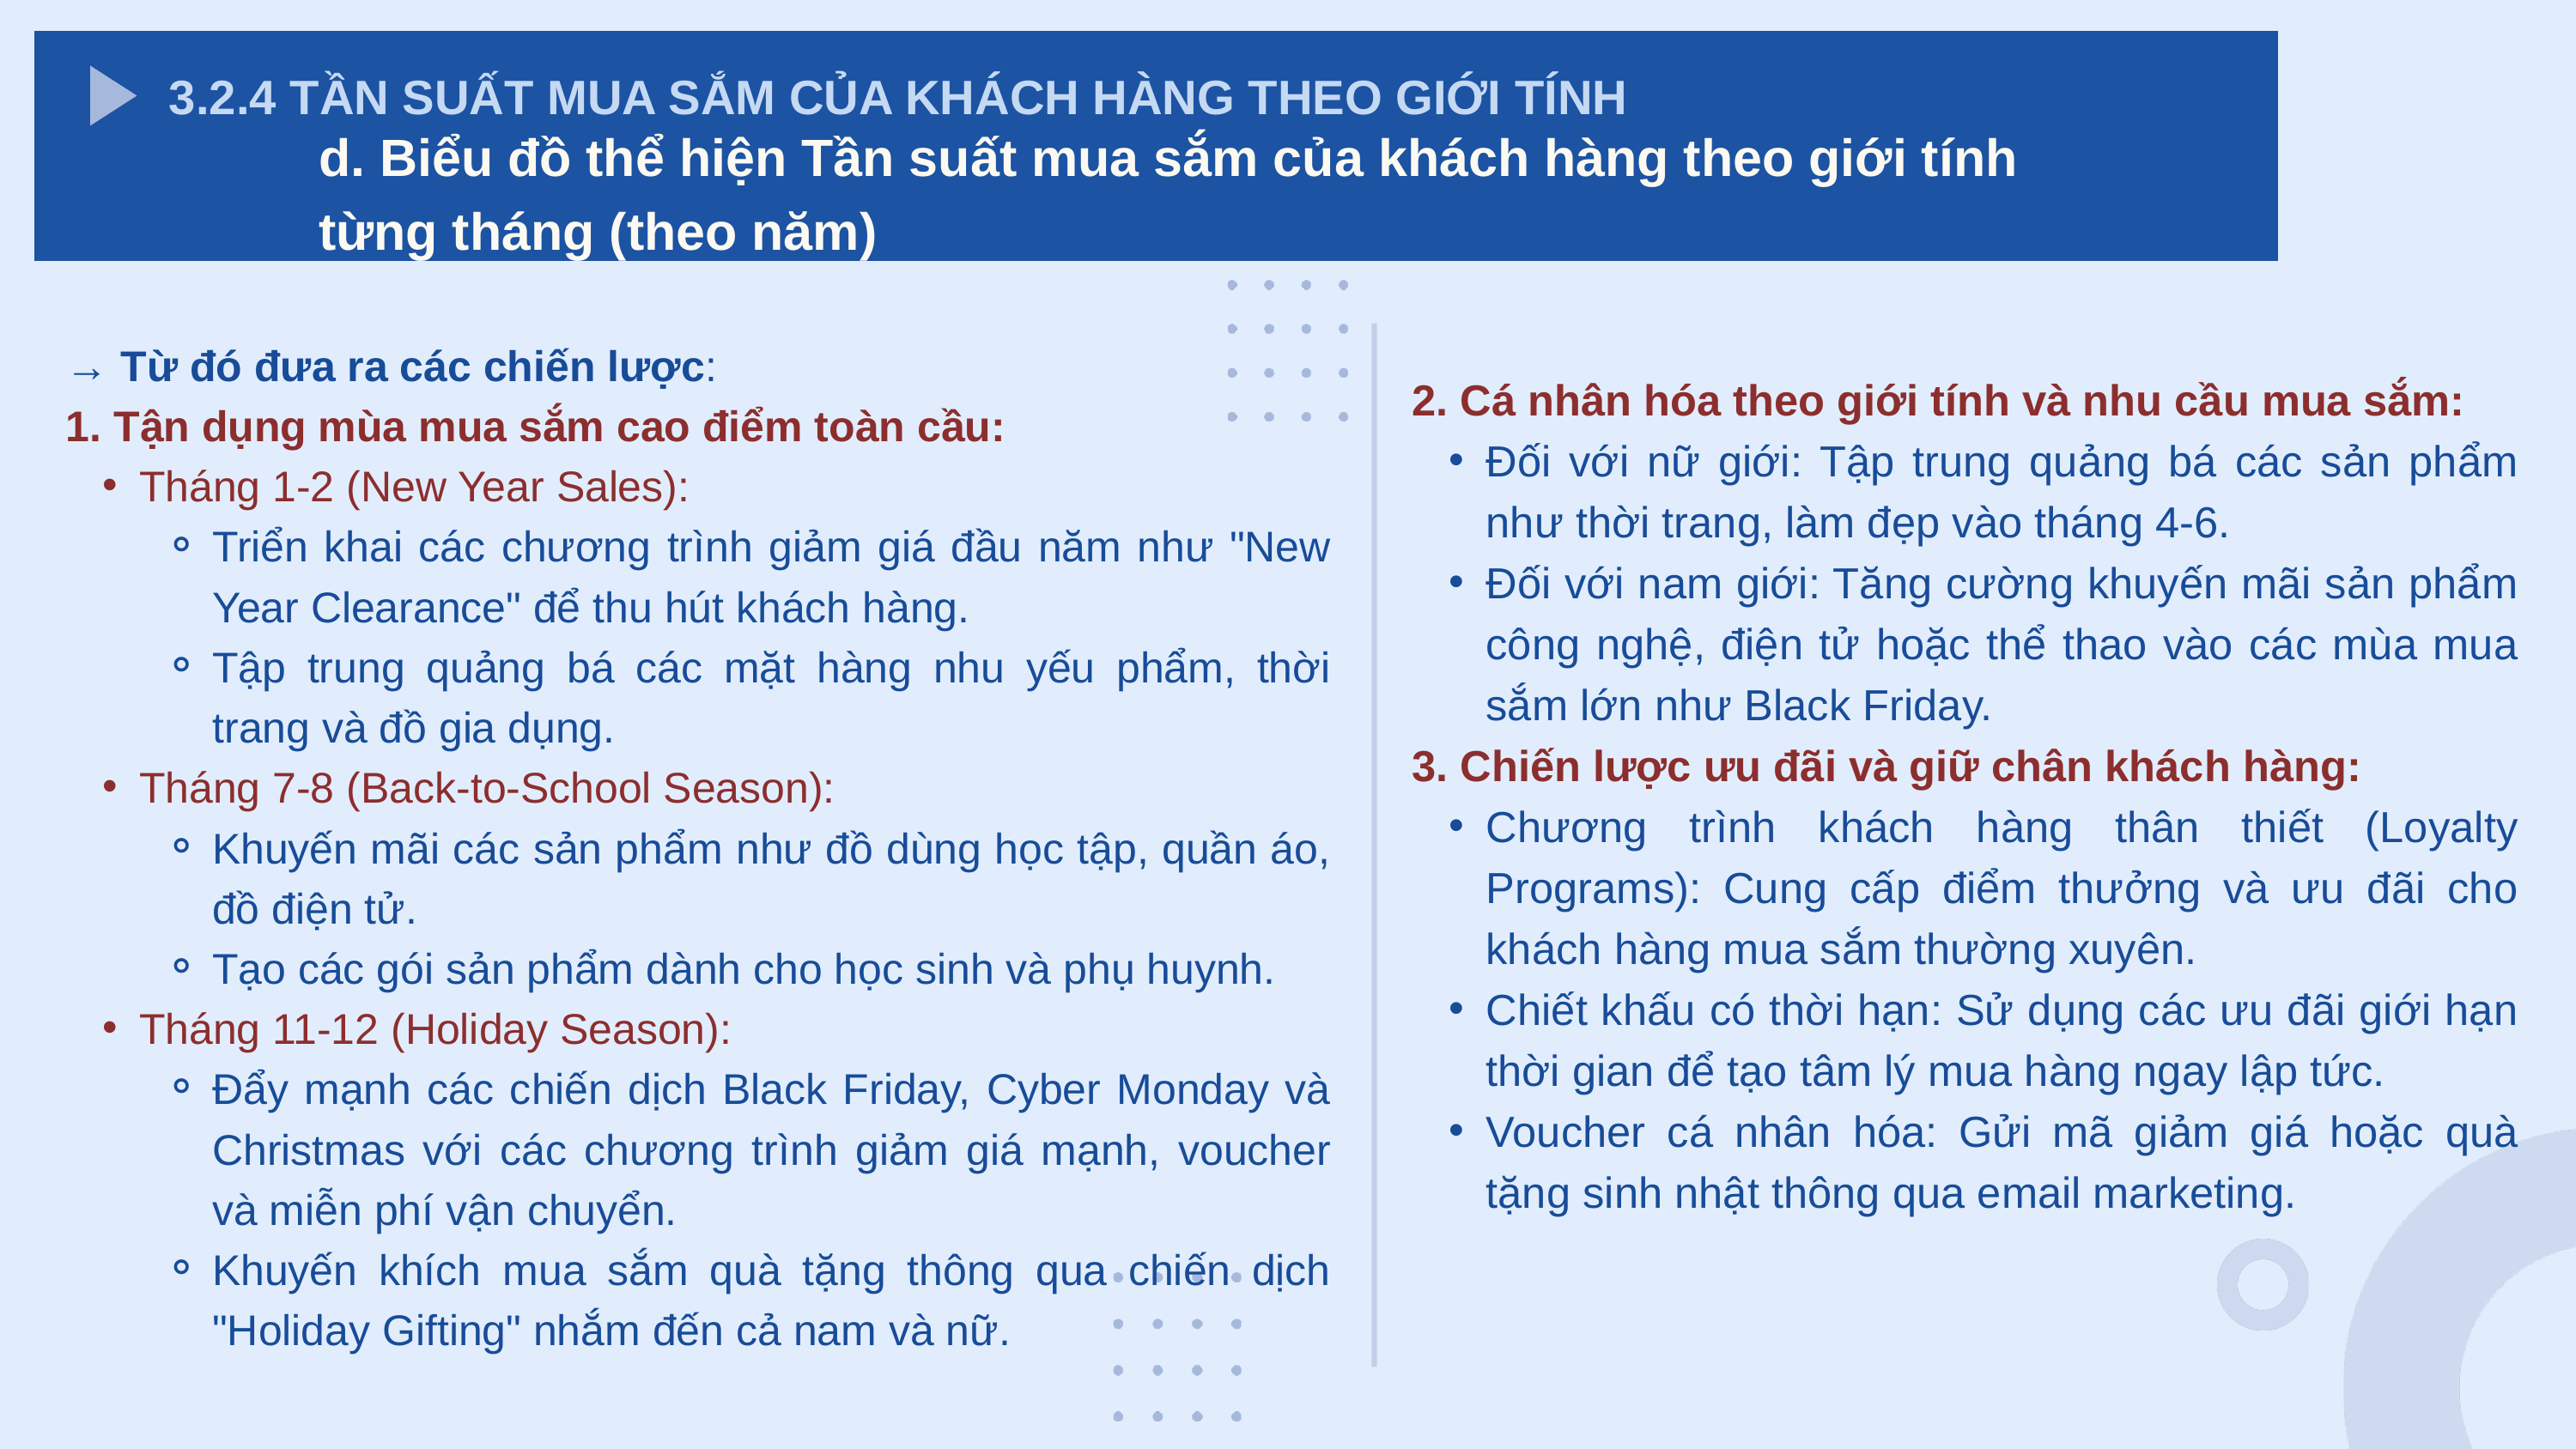

3.2.4 TẦN SUẤT MUA SẮM CỦA KHÁCH HÀNG THEO GIỚI TÍNH

d. Biểu đồ thể hiện Tần suất mua sắm của khách hàng theo giới tính từng tháng (theo năm)

→ Từ đó đưa ra các chiến lược:
1. Tận dụng mùa mua sắm cao điểm toàn cầu:
Tháng 1-2 (New Year Sales):
Triển khai các chương trình giảm giá đầu năm như "New Year Clearance" để thu hút khách hàng.
Tập trung quảng bá các mặt hàng nhu yếu phẩm, thời trang và đồ gia dụng.
Tháng 7-8 (Back-to-School Season):
Khuyến mãi các sản phẩm như đồ dùng học tập, quần áo, đồ điện tử.
Tạo các gói sản phẩm dành cho học sinh và phụ huynh.
Tháng 11-12 (Holiday Season):
Đẩy mạnh các chiến dịch Black Friday, Cyber Monday và Christmas với các chương trình giảm giá mạnh, voucher và miễn phí vận chuyển.
Khuyến khích mua sắm quà tặng thông qua chiến dịch "Holiday Gifting" nhắm đến cả nam và nữ.
2. Cá nhân hóa theo giới tính và nhu cầu mua sắm:
Đối với nữ giới: Tập trung quảng bá các sản phẩm như thời trang, làm đẹp vào tháng 4-6.
Đối với nam giới: Tăng cường khuyến mãi sản phẩm công nghệ, điện tử hoặc thể thao vào các mùa mua sắm lớn như Black Friday.
3. Chiến lược ưu đãi và giữ chân khách hàng:
Chương trình khách hàng thân thiết (Loyalty Programs): Cung cấp điểm thưởng và ưu đãi cho khách hàng mua sắm thường xuyên.
Chiết khấu có thời hạn: Sử dụng các ưu đãi giới hạn thời gian để tạo tâm lý mua hàng ngay lập tức.
Voucher cá nhân hóa: Gửi mã giảm giá hoặc quà tặng sinh nhật thông qua email marketing.